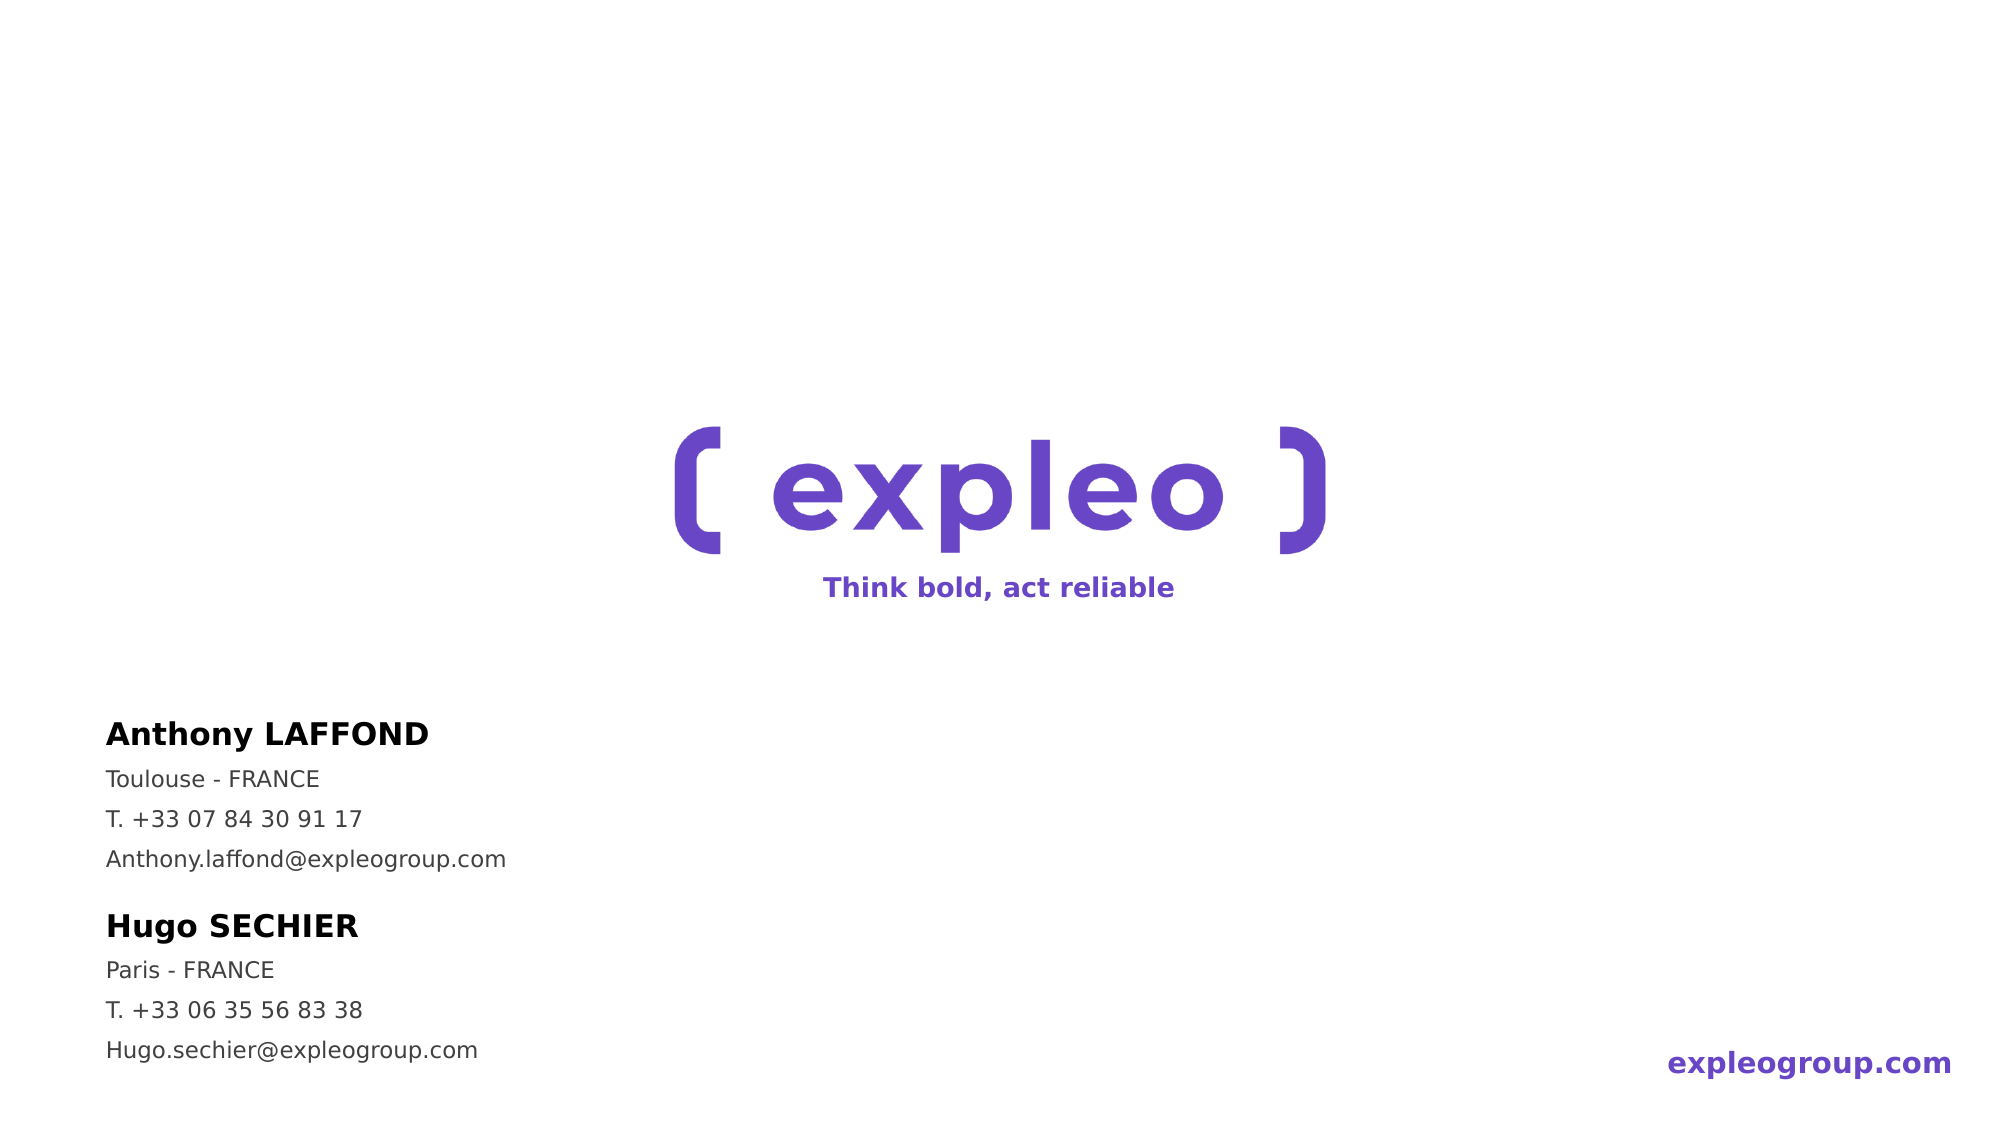

Anthony LAFFOND
Toulouse - FRANCE
T. +33 07 84 30 91 17
Anthony.laffond@expleogroup.com

Hugo SECHIER
Paris - FRANCE
T. +33 06 35 56 83 38
Hugo.sechier@expleogroup.com